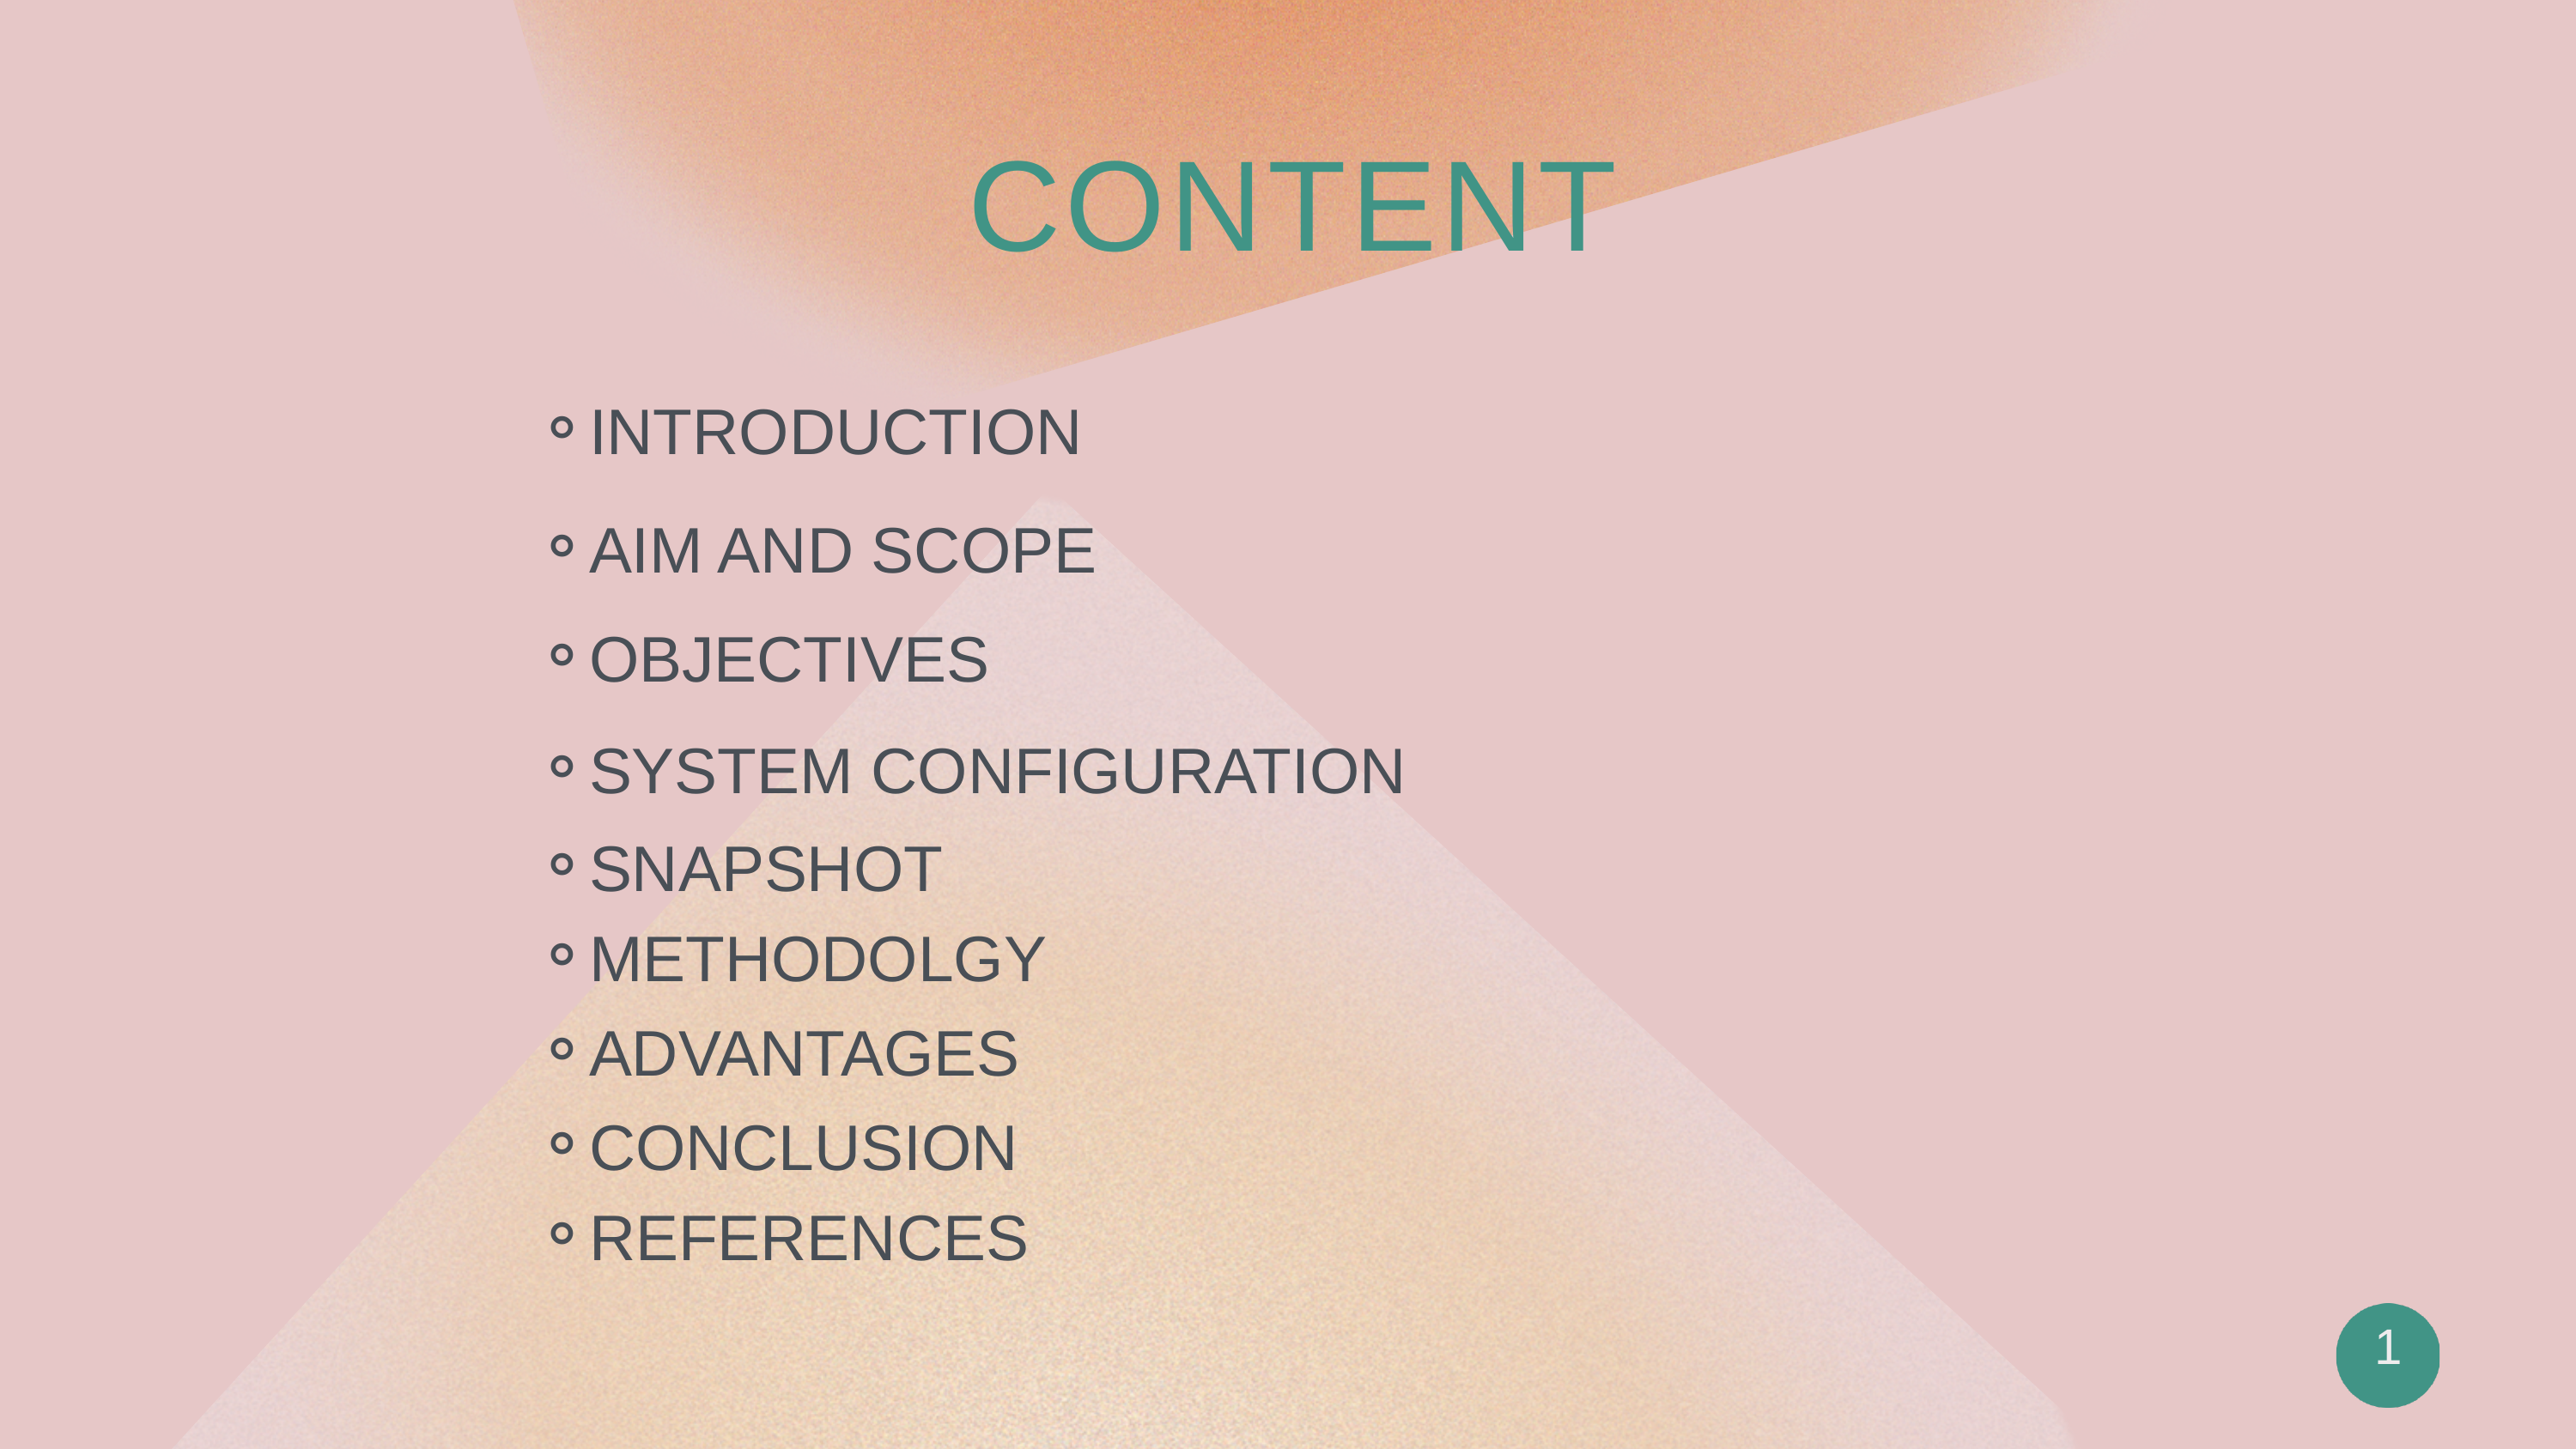

CONTENT
INTRODUCTION
AIM AND SCOPE
OBJECTIVES
SYSTEM CONFIGURATION

SNAPSHOT
METHODOLGY
ADVANTAGES
CONCLUSION
REFERENCES

1
1